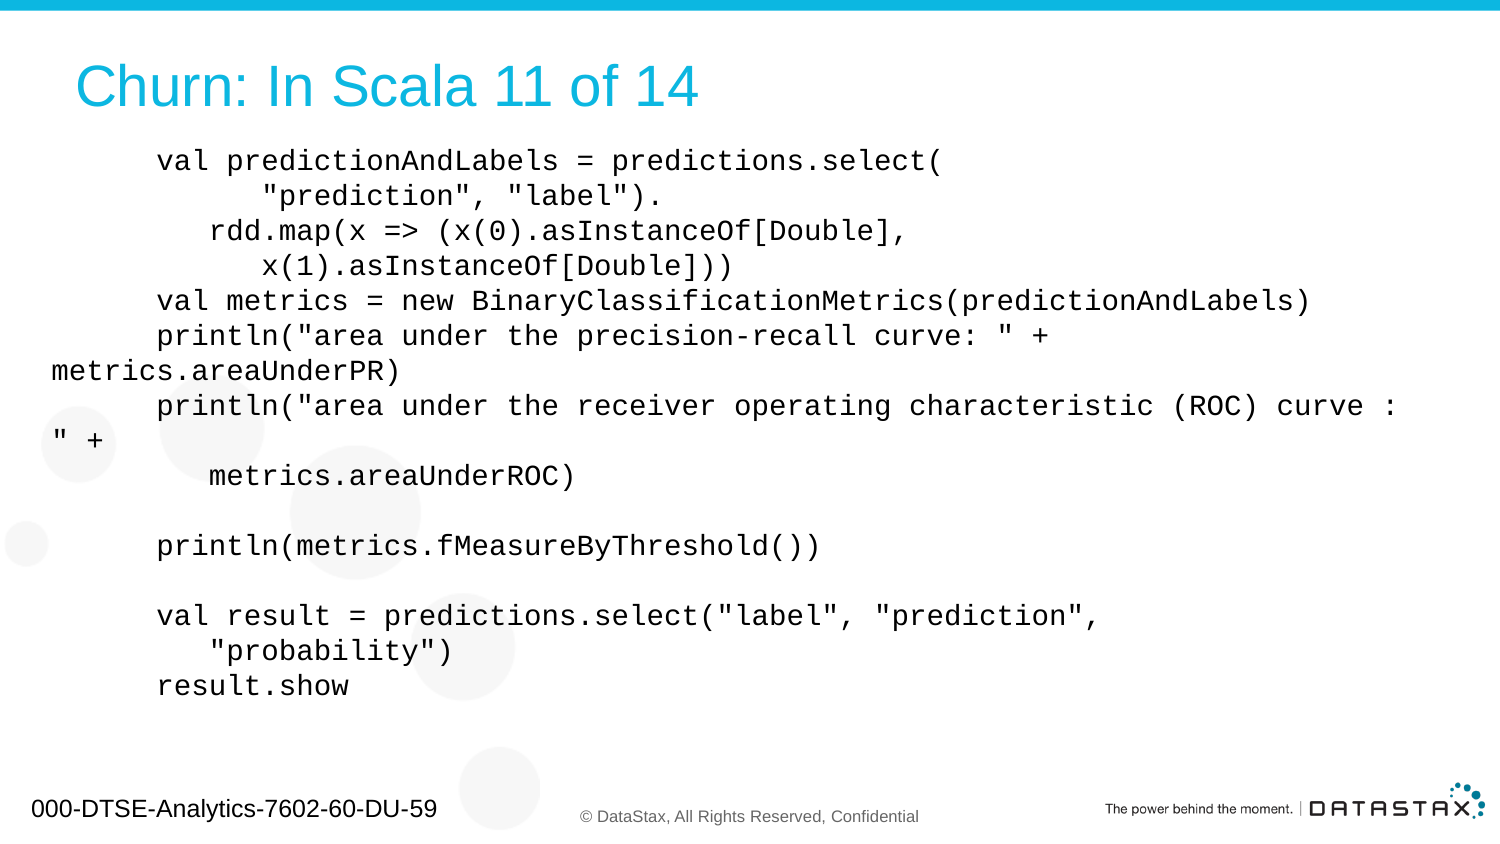

# Churn: In Scala 11 of 14
      val predictionAndLabels = predictions.select(
            "prediction", "label").
         rdd.map(x => (x(0).asInstanceOf[Double],
            x(1).asInstanceOf[Double]))
      val metrics = new BinaryClassificationMetrics(predictionAndLabels)
      println("area under the precision-recall curve: " + metrics.areaUnderPR)
      println("area under the receiver operating characteristic (ROC) curve : " +
         metrics.areaUnderROC)

      println(metrics.fMeasureByThreshold())

      val result = predictions.select("label", "prediction",
         "probability")
      result.show
000-DTSE-Analytics-7602-60-DU-59